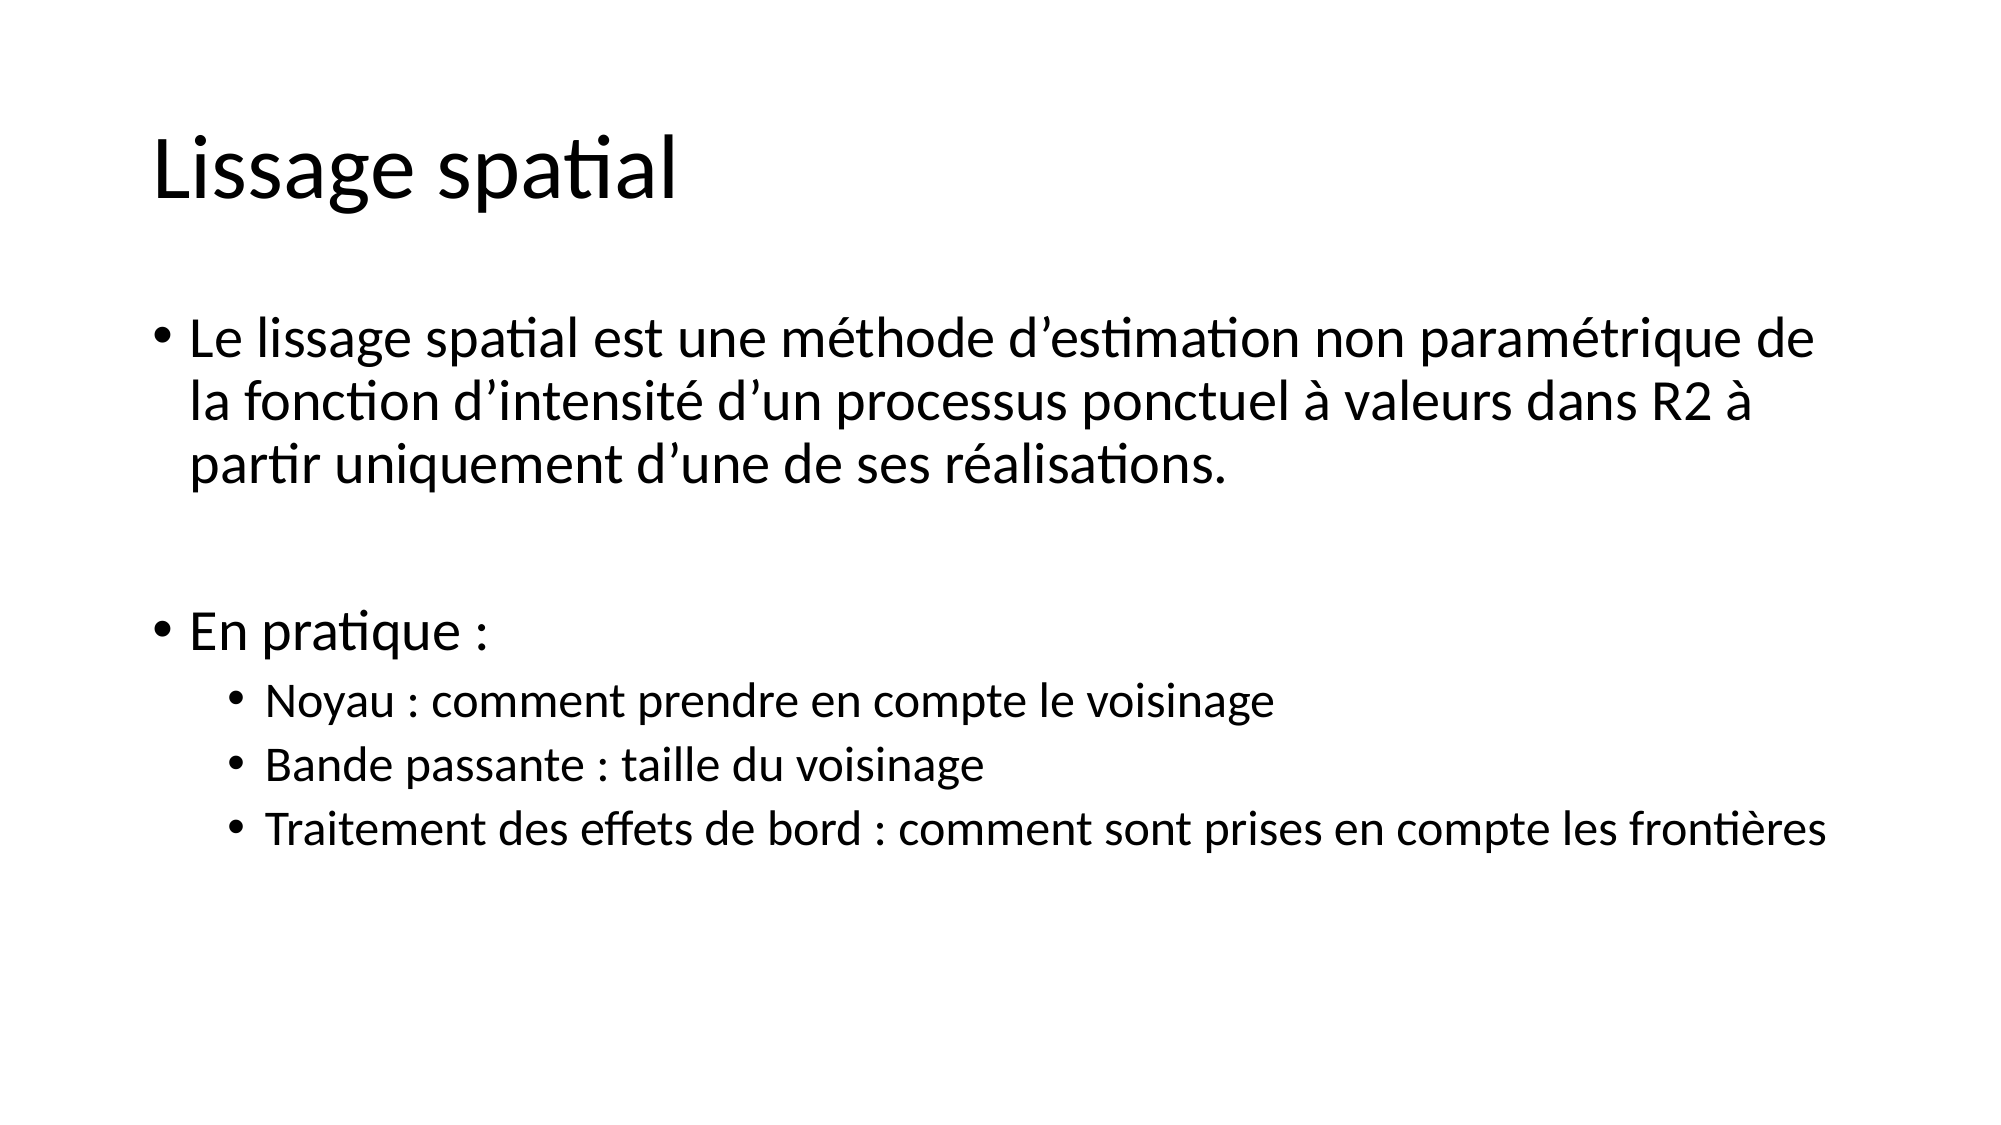

# Lissage spatial
Le lissage spatial est une méthode d’estimation non paramétrique de la fonction d’intensité d’un processus ponctuel à valeurs dans R2 à partir uniquement d’une de ses réalisations.

En pratique :
Noyau : comment prendre en compte le voisinage
Bande passante : taille du voisinage
Traitement des effets de bord : comment sont prises en compte les frontières